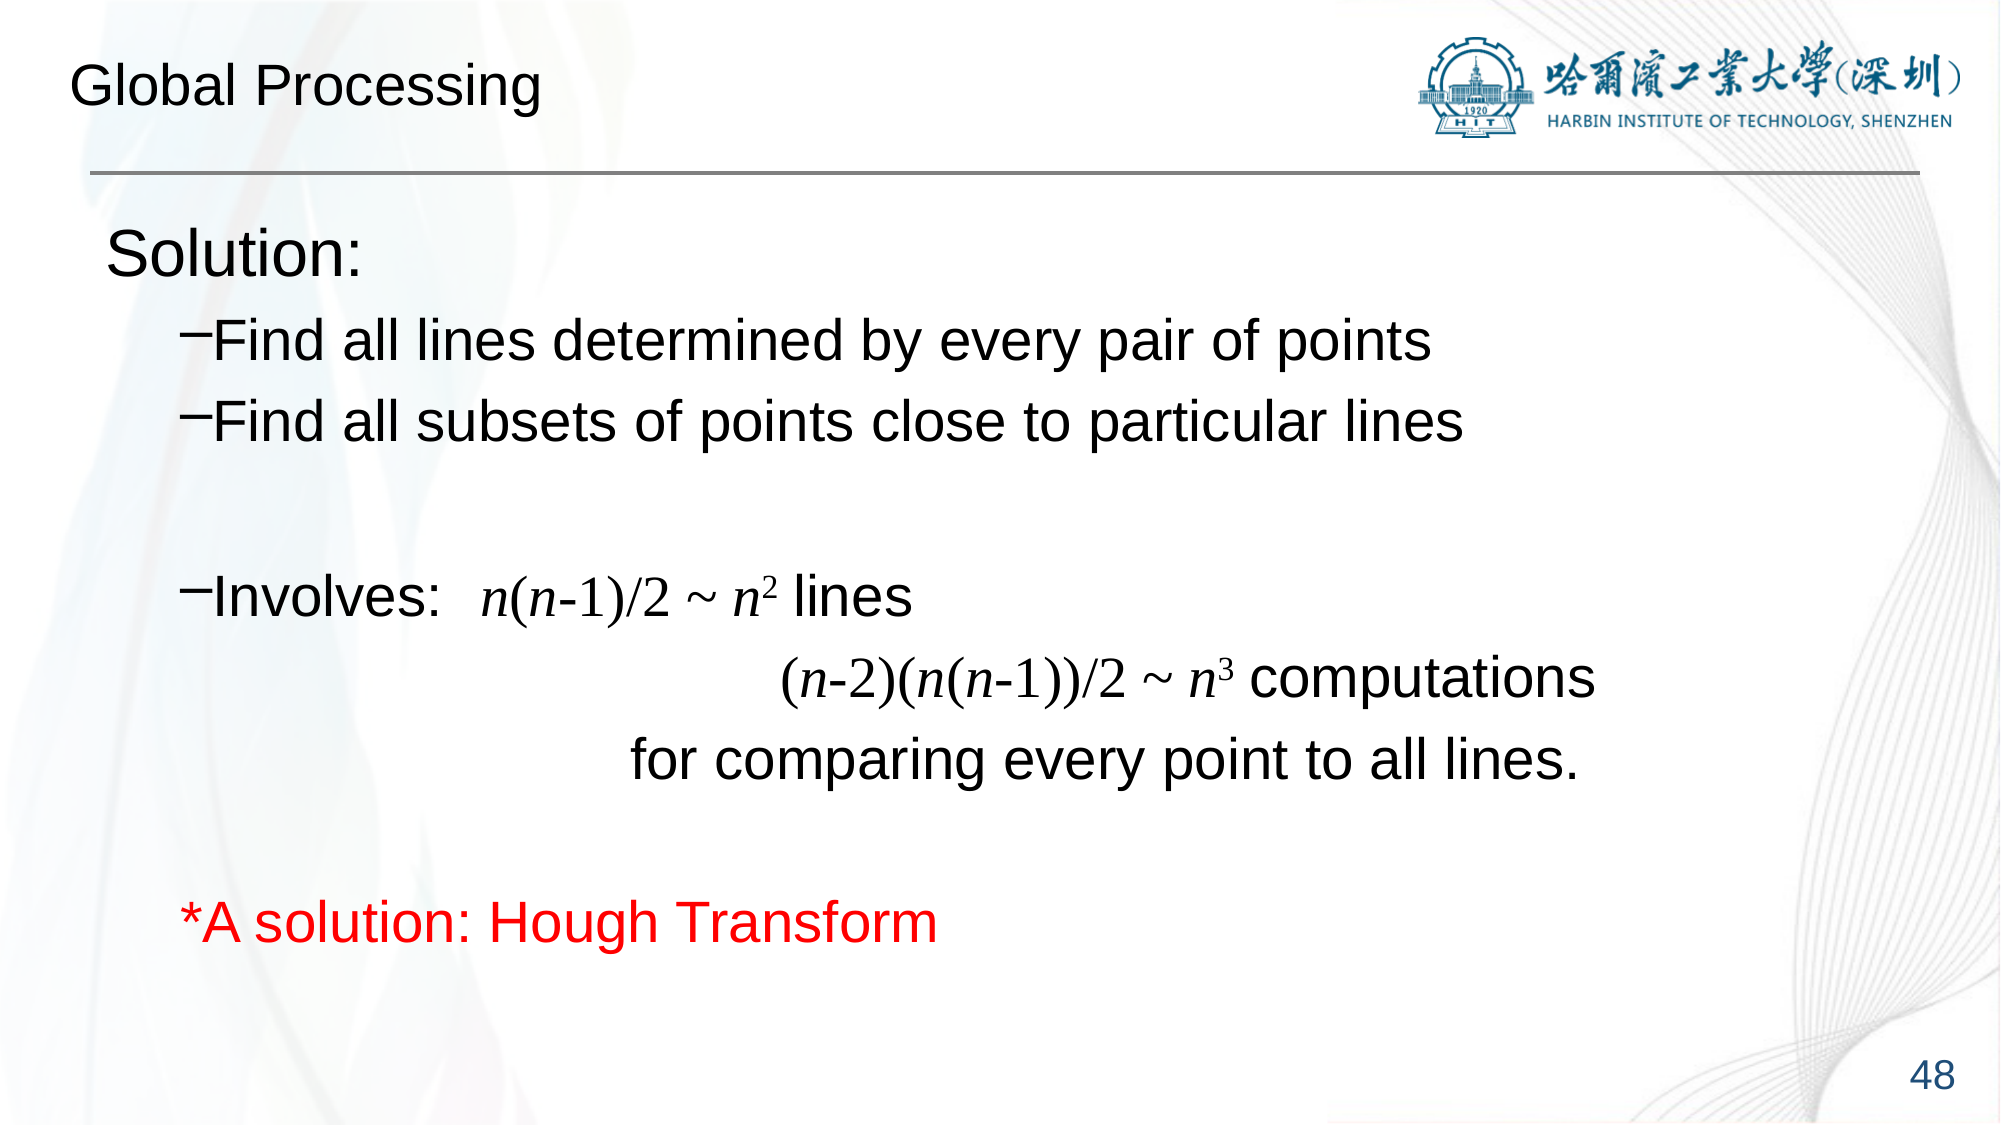

# Global Processing
Solution:
Find all lines determined by every pair of points
Find all subsets of points close to particular lines

Involves: 	n(n-1)/2 ~ n2 lines
				(n-2)(n(n-1))/2 ~ n3 computations
			for comparing every point to all lines.

*A solution: Hough Transform

48